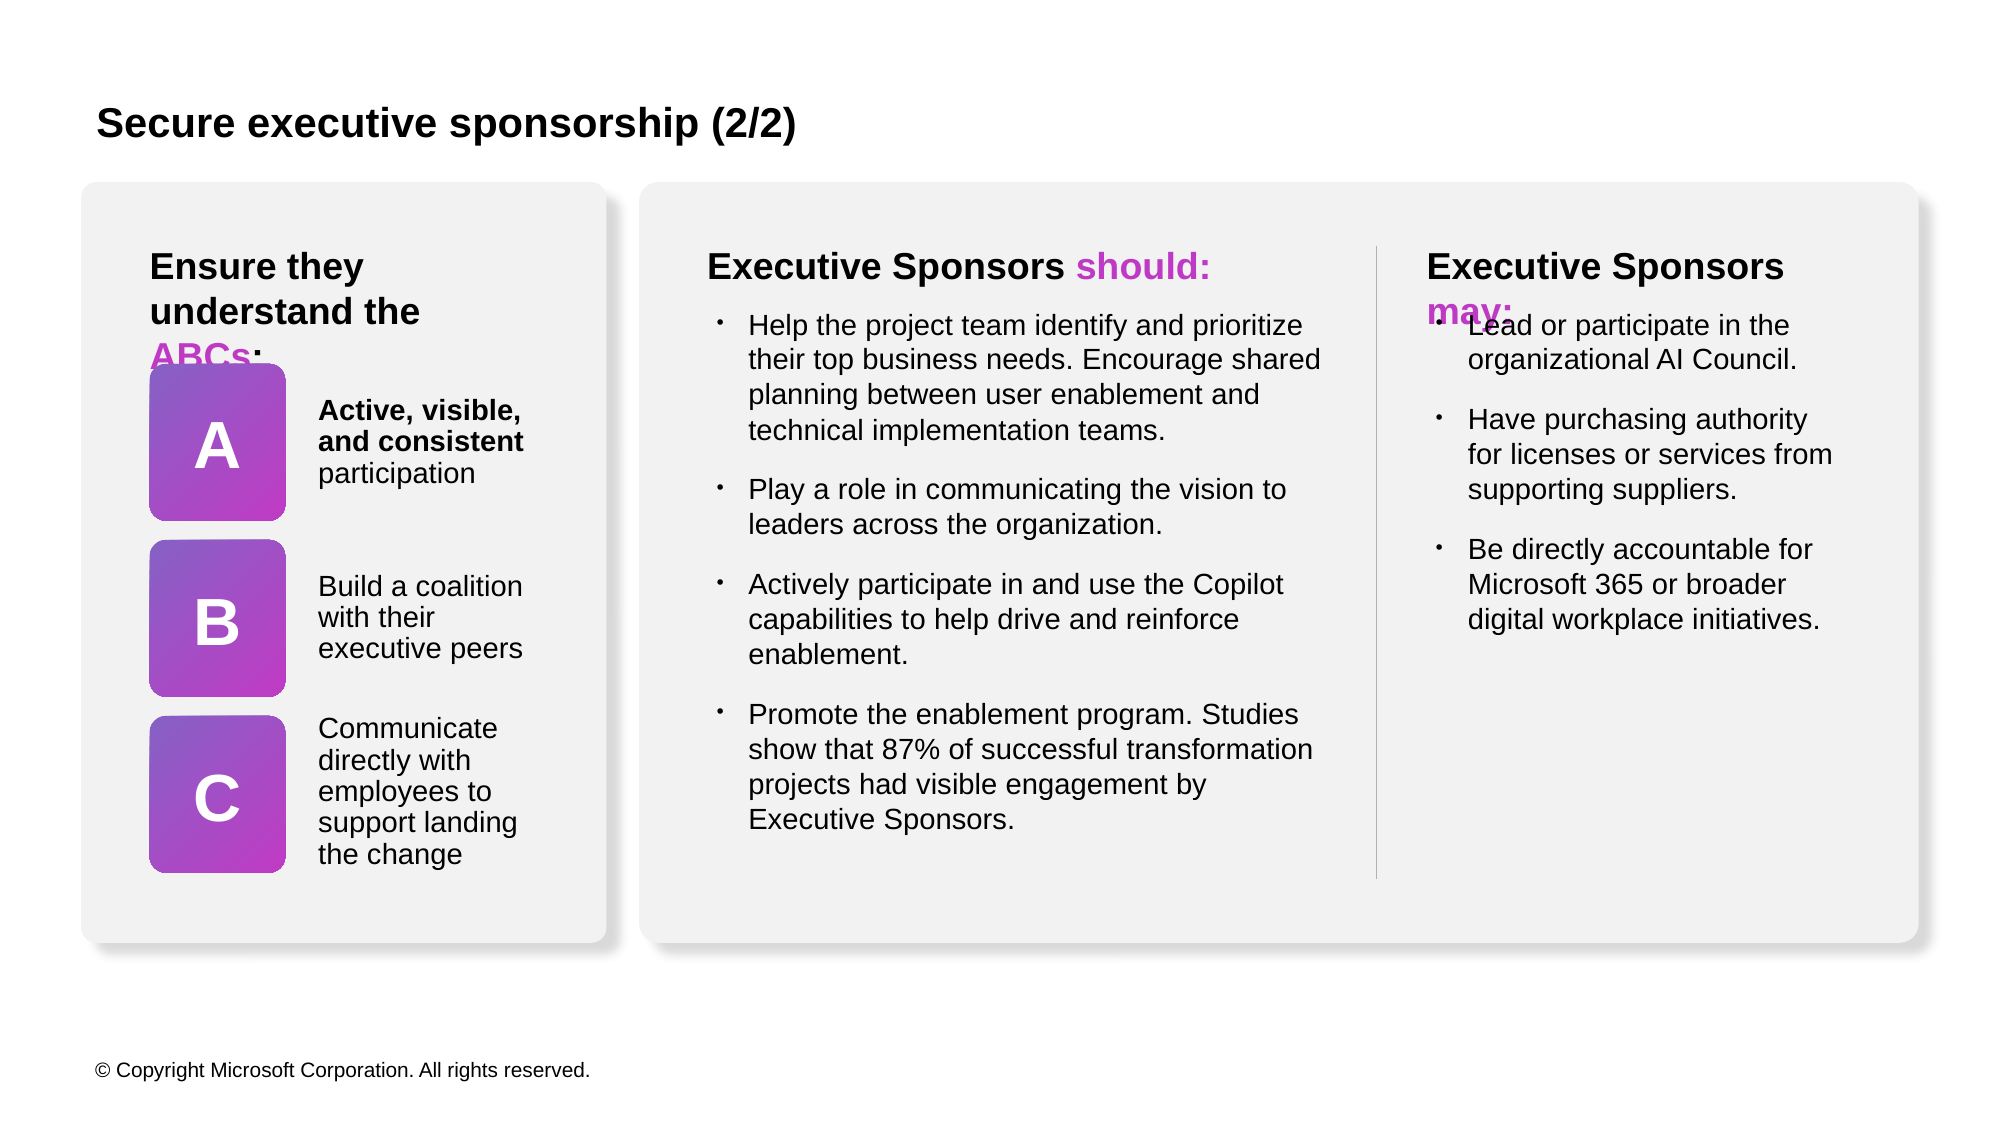

# Secure executive sponsorship (2/2)

Ensure they understand the ABCs:
Executive Sponsors should:
Executive Sponsors may:
Help the project team identify and prioritize their top business needs. Encourage shared planning between user enablement and technical implementation teams.
Play a role in communicating the vision to leaders across the organization.
Actively participate in and use the Copilot capabilities to help drive and reinforce enablement.
Promote the enablement program. Studies show that 87% of successful transformation projects had visible engagement by Executive Sponsors.
Lead or participate in the organizational AI Council.
Have purchasing authority for licenses or services from supporting suppliers.
Be directly accountable for Microsoft 365 or broader digital workplace initiatives.
A
Active, visible, and consistent participation
B
Build a coalition with their executive peers
Communicate directly with employees to support landing the change
C
© Copyright Microsoft Corporation. All rights reserved.